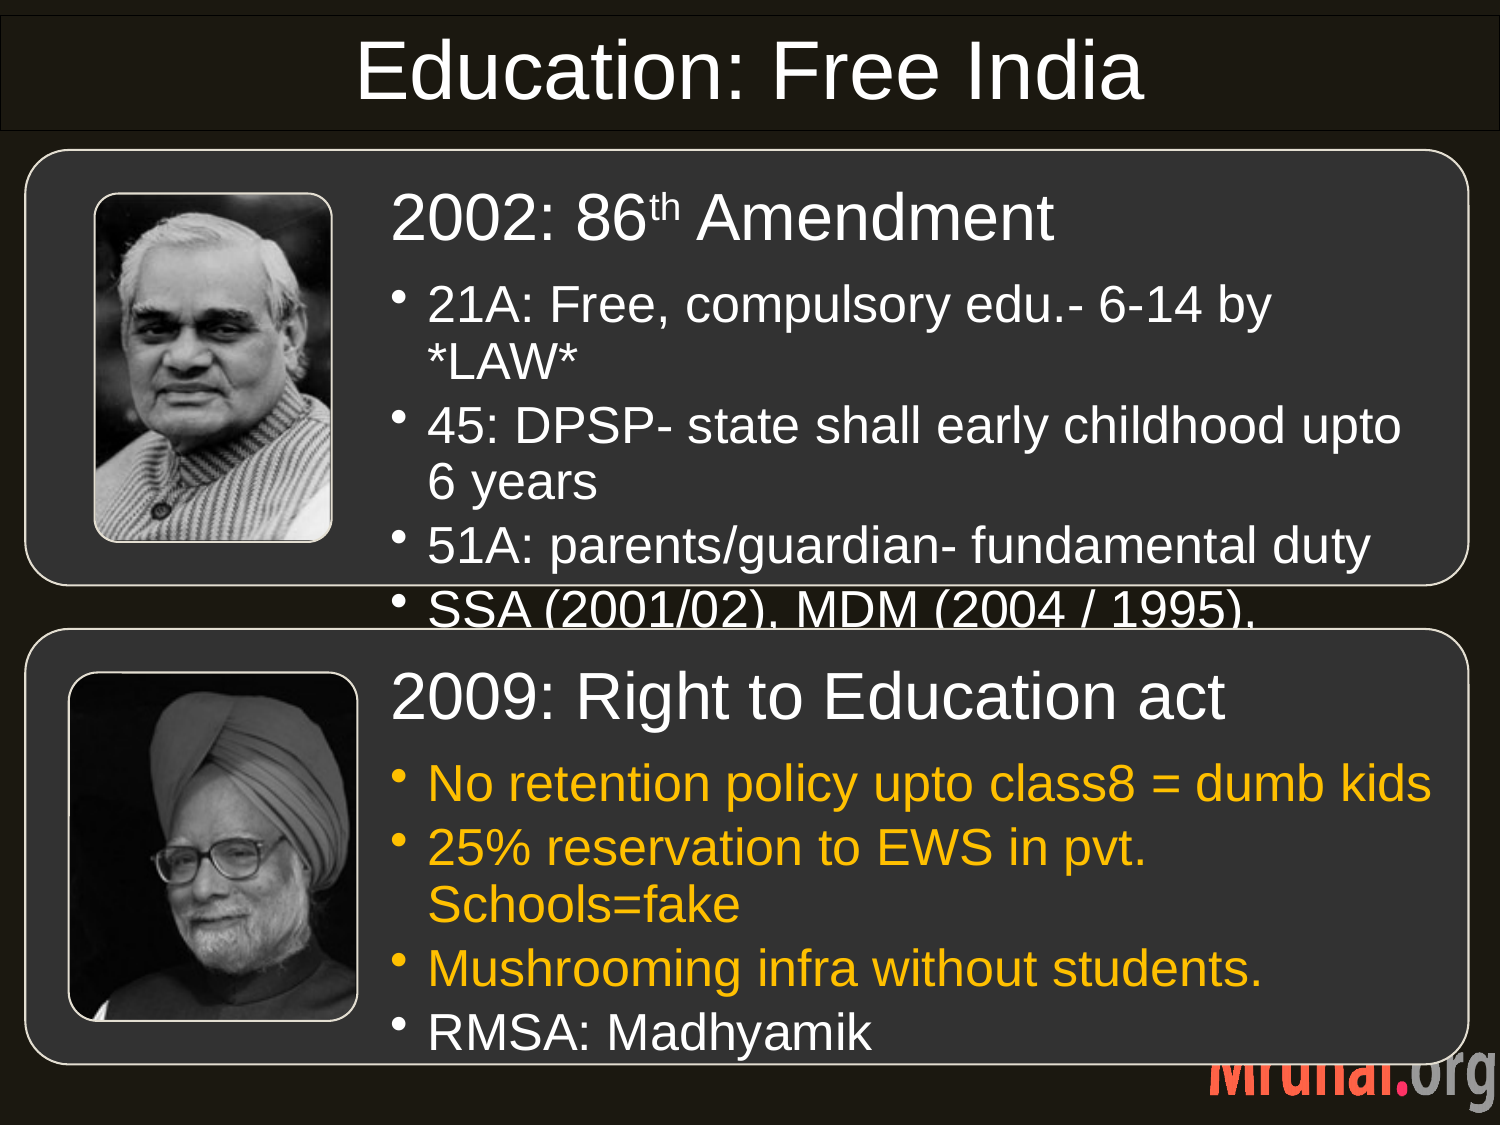

# Education: Free India
2002: 86th Amendment
21A: Free, compulsory edu.- 6-14 by *LAW*
45: DPSP- state shall early childhood upto 6 years
51A: parents/guardian- fundamental duty
SSA (2001/02), MDM (2004 / 1995), Kasturba Balika – residential upper primary for weaker section
2009: Right to Education act
No retention policy upto class8 = dumb kids
25% reservation to EWS in pvt. Schools=fake
Mushrooming infra without students.
RMSA: Madhyamik